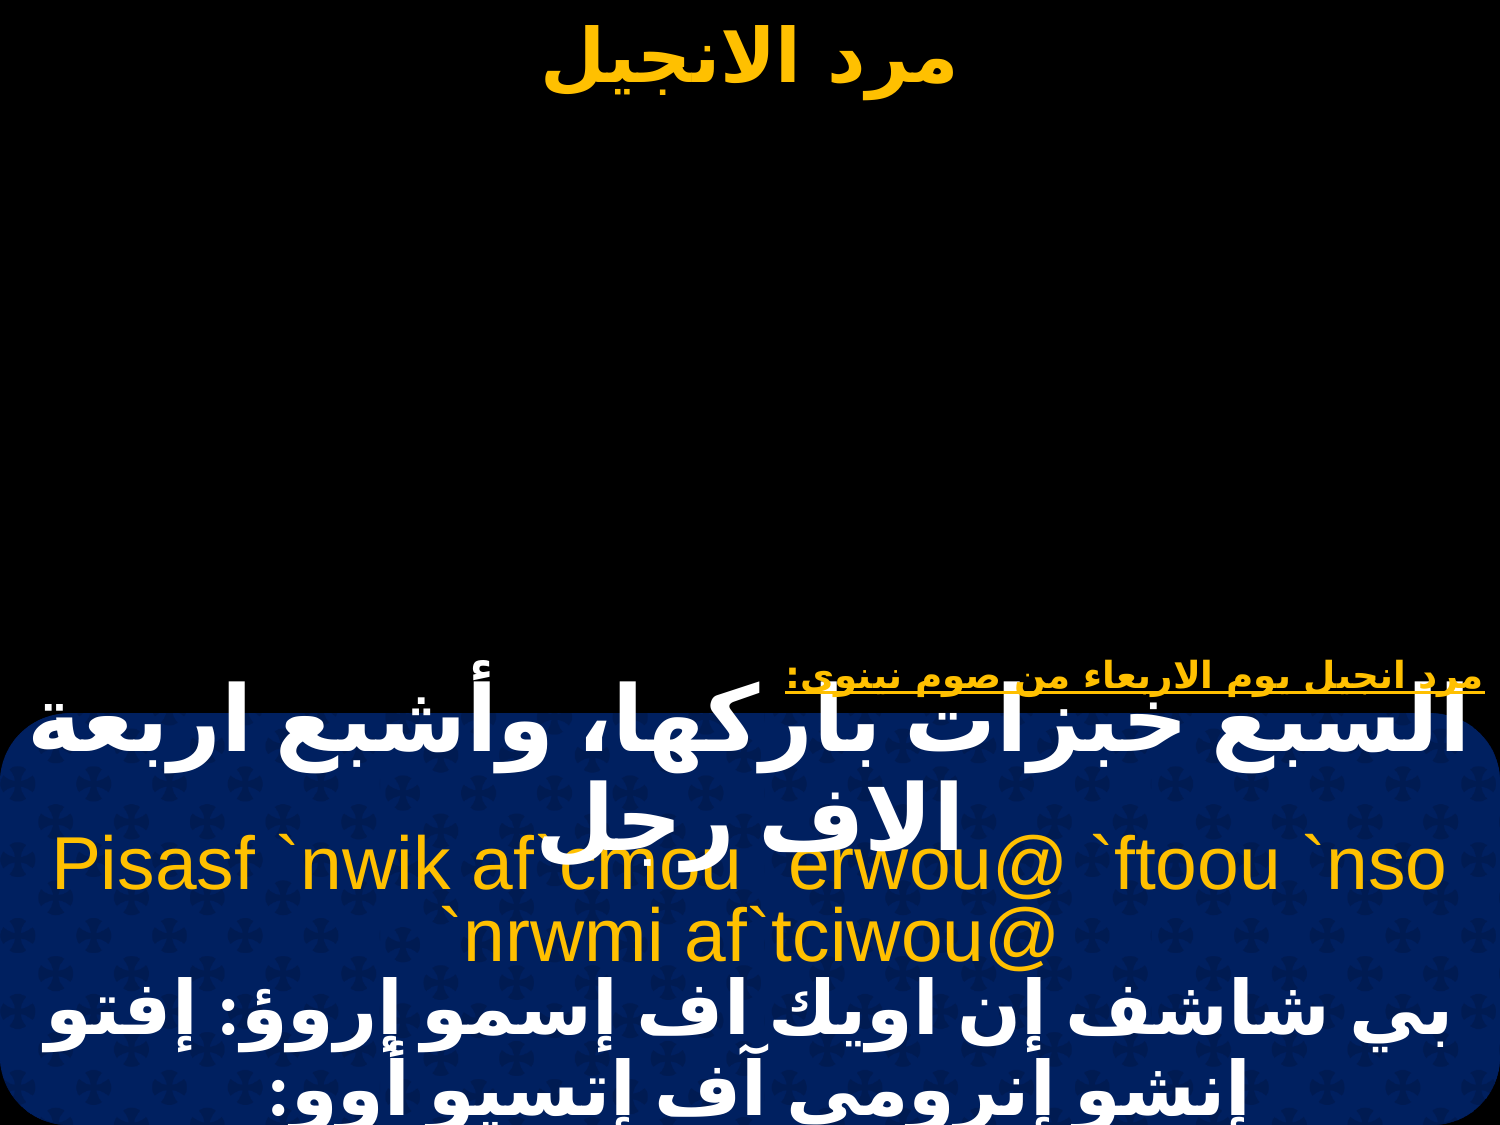

# مرد انجيل يوم الاربعاء من صوم نينوى:
السبع خبزات باركها، وأشبع اربعة الاف رجل
Pisasf `nwik af`cmou `erwou@ `ftoou `nso `nrwmi af`tciwou@
بي شاشف إن اويك اف إسمو إروؤ: إفتو إنشو إنرومي آف إتسيو أوو: